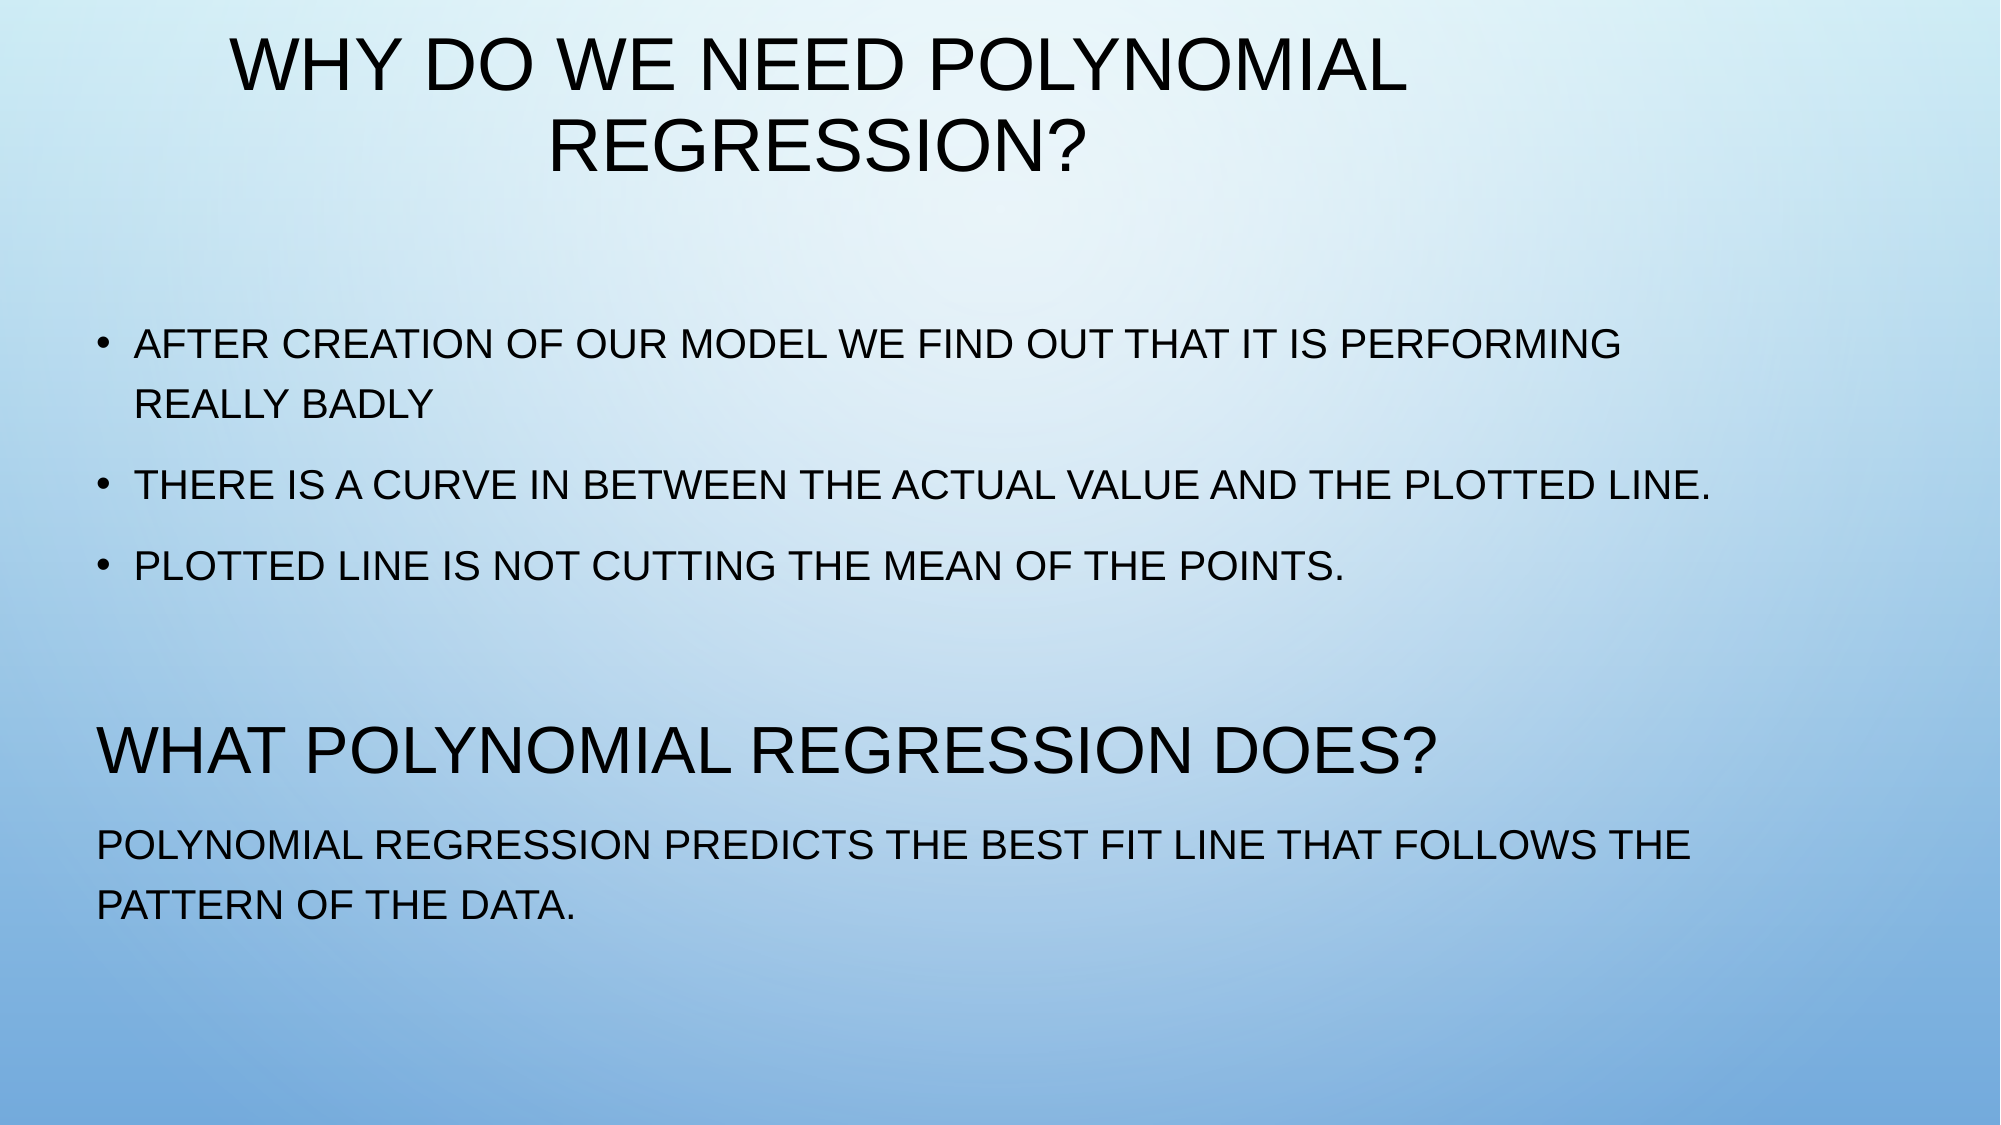

# Why do we need Polynomial Regression?
After creation of our model we find out that it is performing really badly
There is a curve in between the actual value and the plotted line.
Plotted line is not cutting the mean of the points.

What polynomial Regression does?
Polynomial regression predicts the best fit line that follows the pattern of the data.